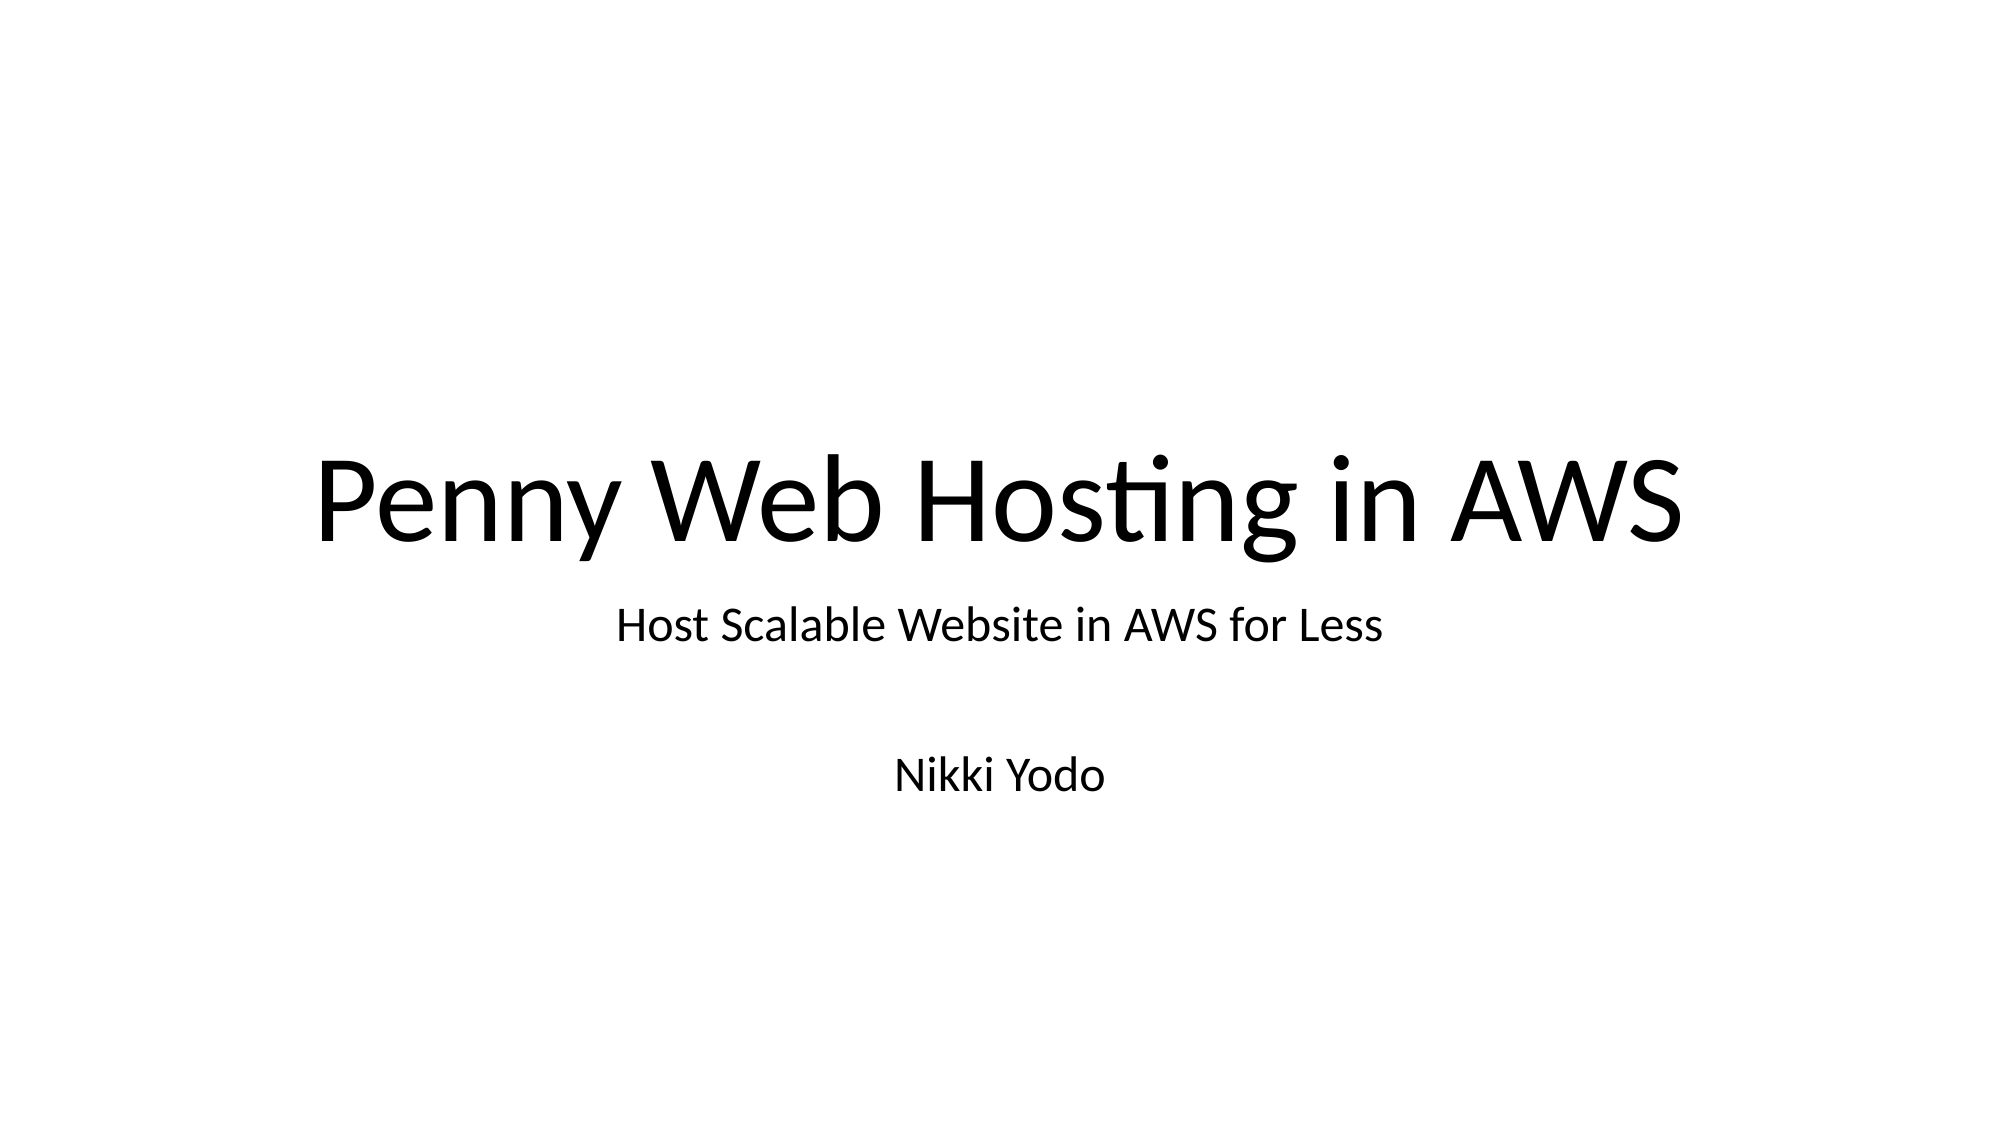

# Penny Web Hosting in AWS
Host Scalable Website in AWS for Less

Nikki Yodo